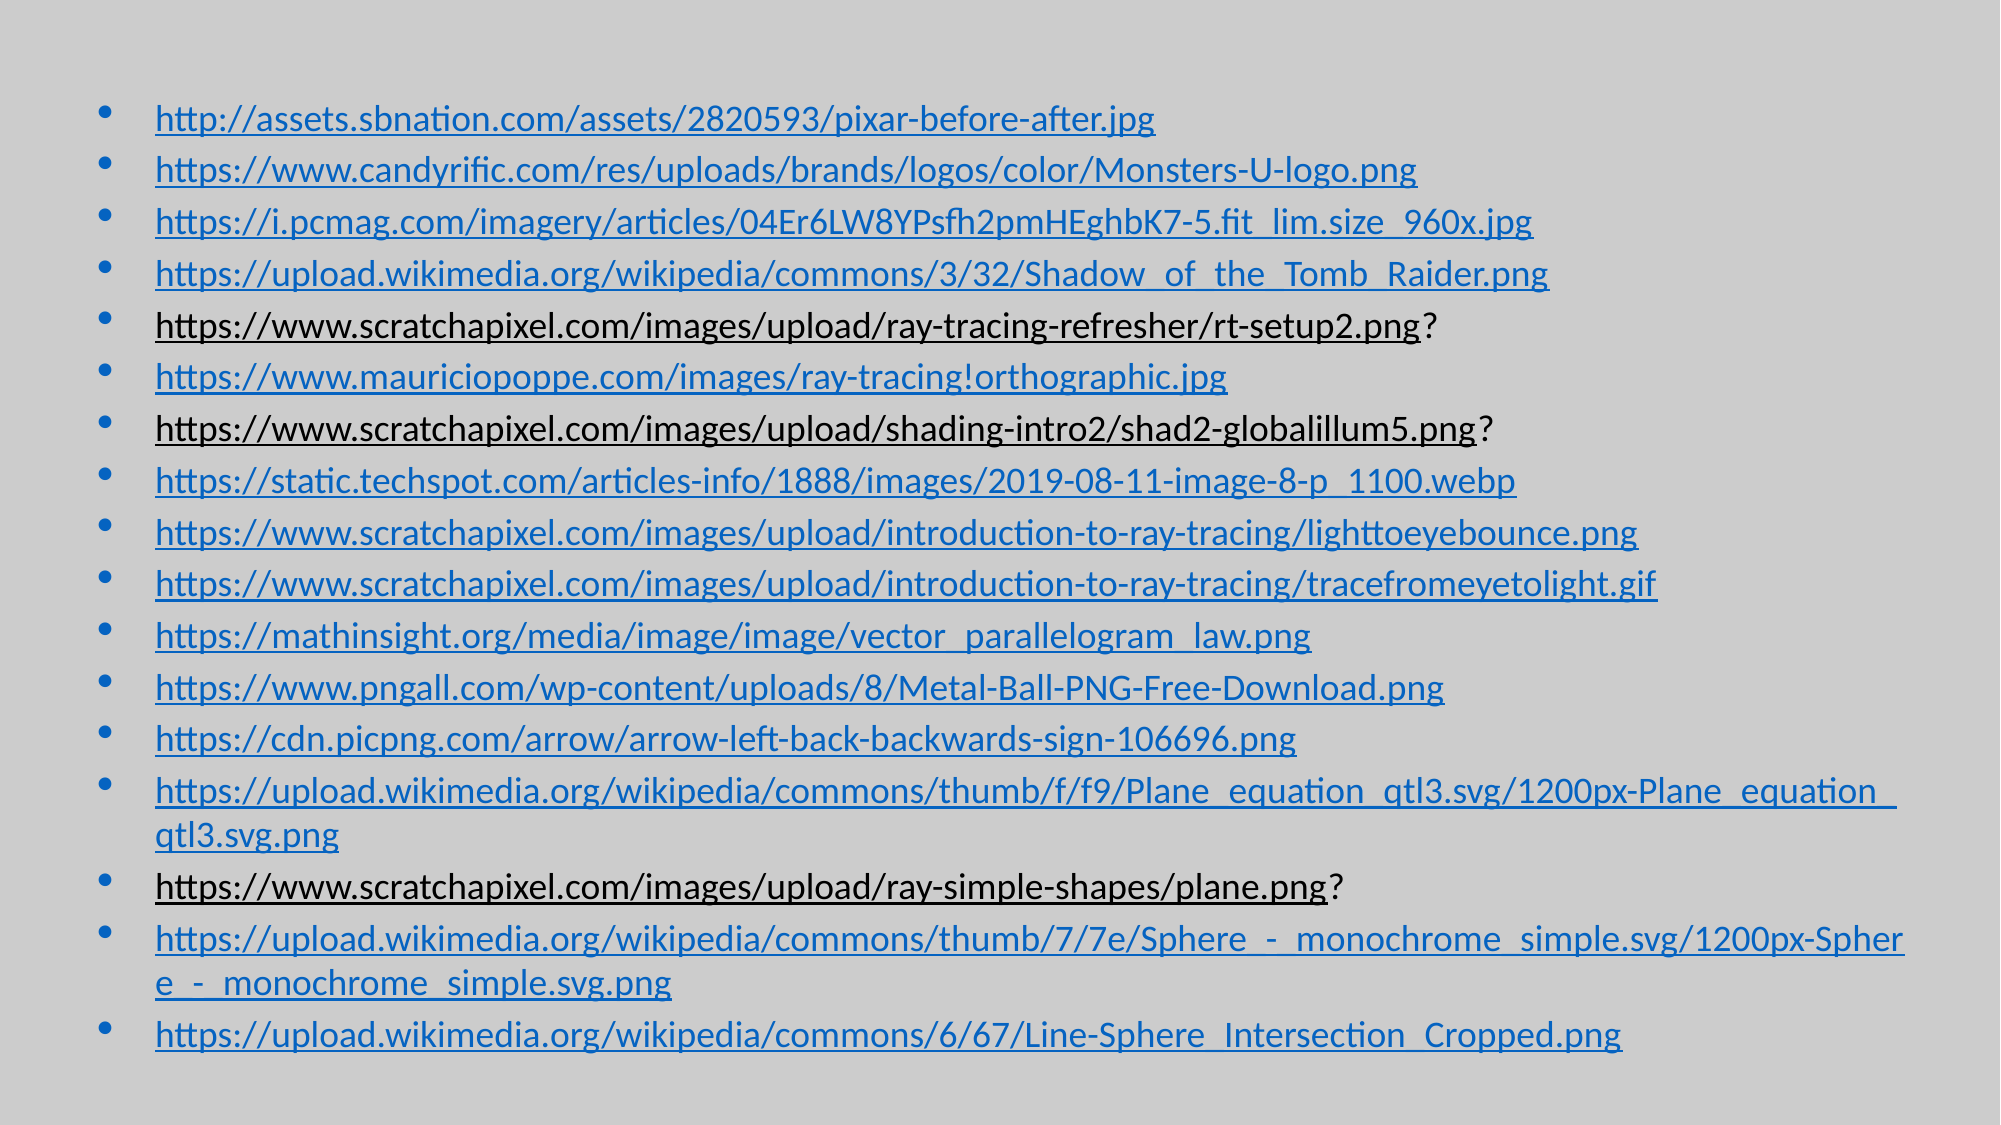

BIBLIOGRAFIE – IMPLEMENTARE ALGORITM
https://www.scratchapixel.com/lessons/3d-basic-rendering/introduction-to-ray-tracing/how-does-it-work [18 Aprilie 2022]
https://www.scratchapixel.com/lessons/3d-basic-rendering/introduction-to-ray-tracing/raytracing-algorithm-in-a-nutshell [18 Aprilie 2022]
https://www.scratchapixel.com/lessons/3d-basic-rendering/introduction-to-ray-tracing/implementing-the-raytracing-algorithm [18 Aprilie 2022]
https://github.com/ercang/raytracer-js [22 Aprilie 2022]
https://www.scratchapixel.com/lessons/3d-basic-rendering/minimal-ray-tracer-rendering-simple-shapes/minimal-ray-tracer-rendering-spheres [2 Mai 2022]
https://www.scratchapixel.com/lessons/3d-basic-rendering/minimal-ray-tracer-rendering-simple-shapes/ray-plane-and-ray-disk-intersection [2 Mai 2022]
https://github.com/iechevarria/ray-tracer-js [8 Mai 2022]
http://assets.sbnation.com/assets/2820593/pixar-before-after.jpg
https://www.candyrific.com/res/uploads/brands/logos/color/Monsters-U-logo.png
https://i.pcmag.com/imagery/articles/04Er6LW8YPsfh2pmHEghbK7-5.fit_lim.size_960x.jpg
https://upload.wikimedia.org/wikipedia/commons/3/32/Shadow_of_the_Tomb_Raider.png
https://www.scratchapixel.com/images/upload/ray-tracing-refresher/rt-setup2.png?
https://www.mauriciopoppe.com/images/ray-tracing!orthographic.jpg
https://www.scratchapixel.com/images/upload/shading-intro2/shad2-globalillum5.png?
https://static.techspot.com/articles-info/1888/images/2019-08-11-image-8-p_1100.webp
https://www.scratchapixel.com/images/upload/introduction-to-ray-tracing/lighttoeyebounce.png
https://www.scratchapixel.com/images/upload/introduction-to-ray-tracing/tracefromeyetolight.gif
https://mathinsight.org/media/image/image/vector_parallelogram_law.png
https://www.pngall.com/wp-content/uploads/8/Metal-Ball-PNG-Free-Download.png
https://cdn.picpng.com/arrow/arrow-left-back-backwards-sign-106696.png
https://upload.wikimedia.org/wikipedia/commons/thumb/f/f9/Plane_equation_qtl3.svg/1200px-Plane_equation_qtl3.svg.png
https://www.scratchapixel.com/images/upload/ray-simple-shapes/plane.png?
https://upload.wikimedia.org/wikipedia/commons/thumb/7/7e/Sphere_-_monochrome_simple.svg/1200px-Sphere_-_monochrome_simple.svg.png
https://upload.wikimedia.org/wikipedia/commons/6/67/Line-Sphere_Intersection_Cropped.png